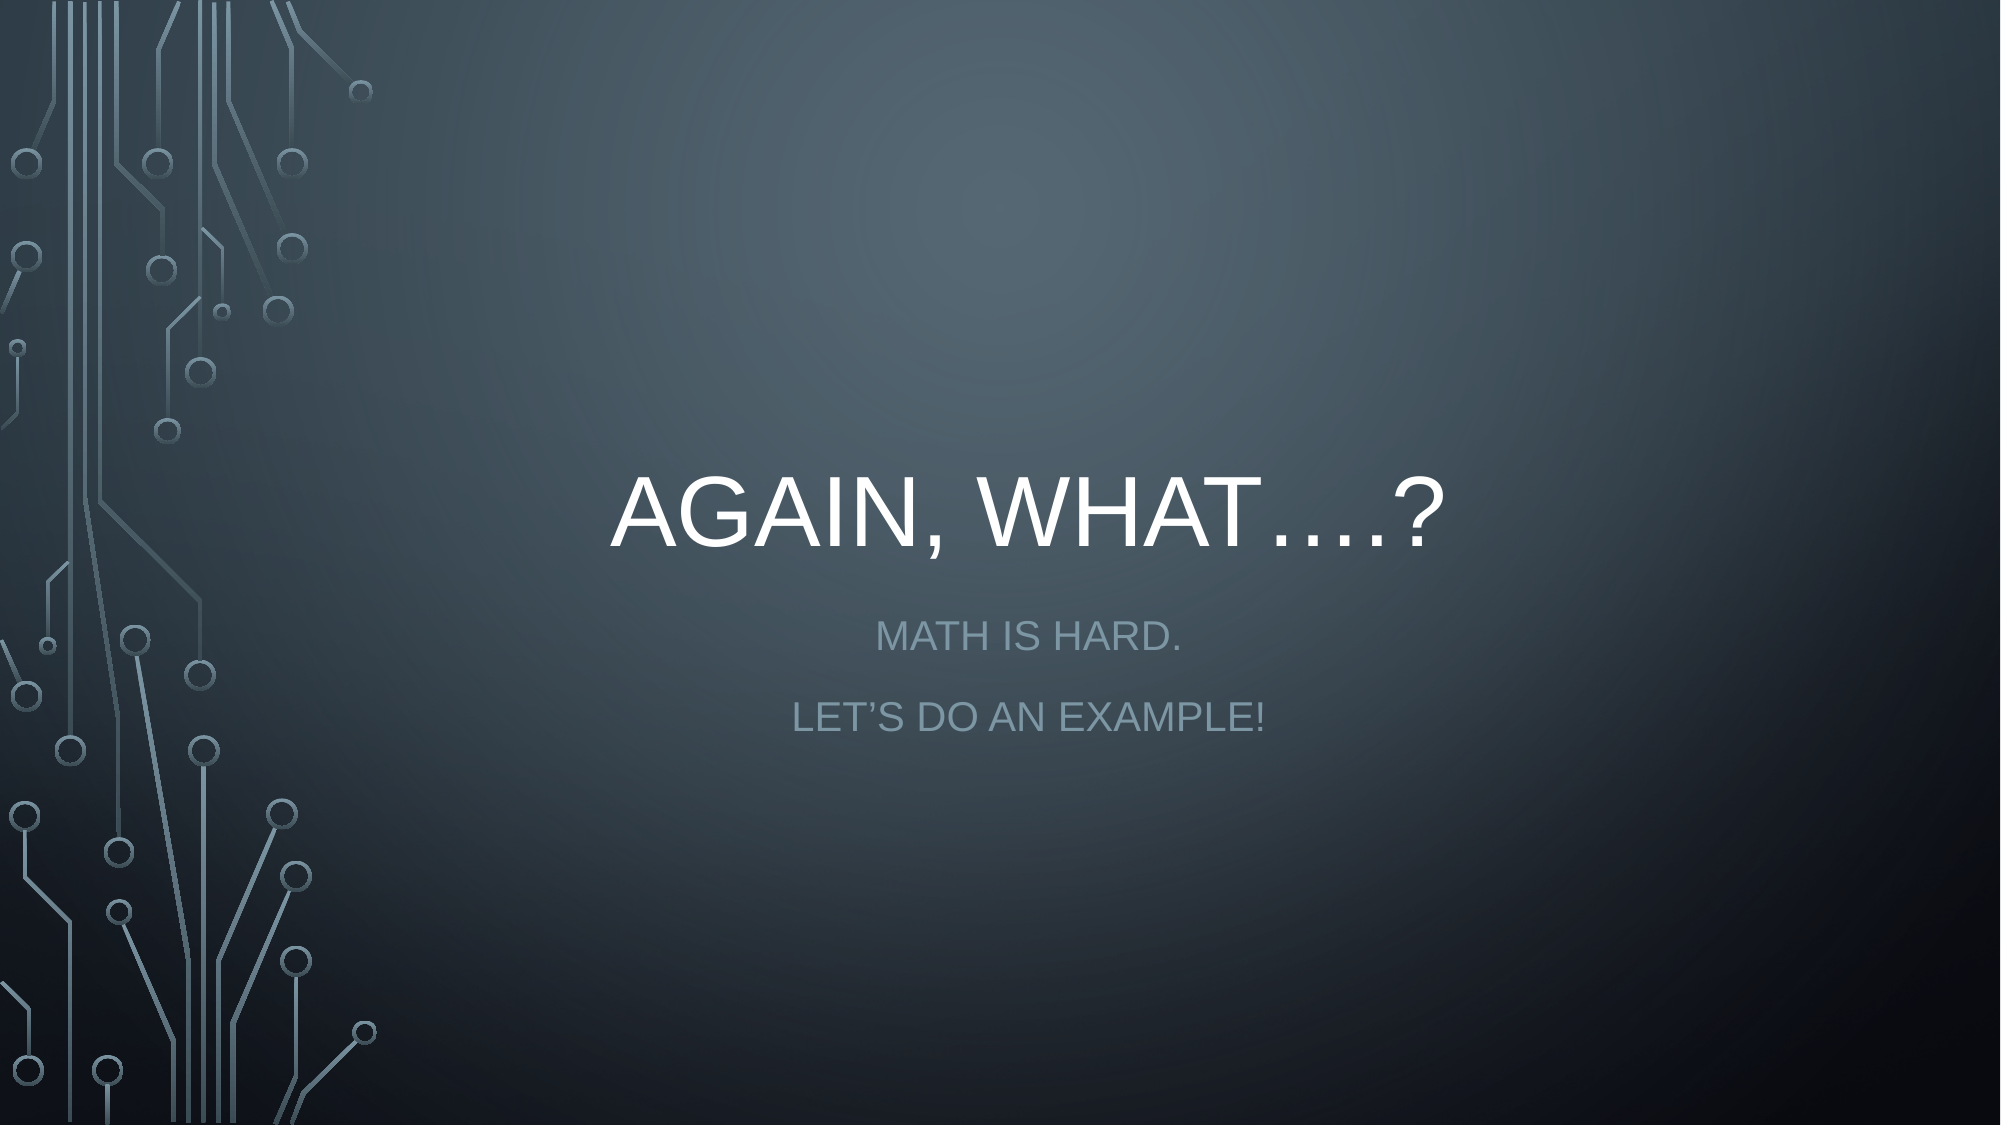

# AGAIN, WHAT….?
MATH IS HARD.
LET’S DO AN EXAMPLE!